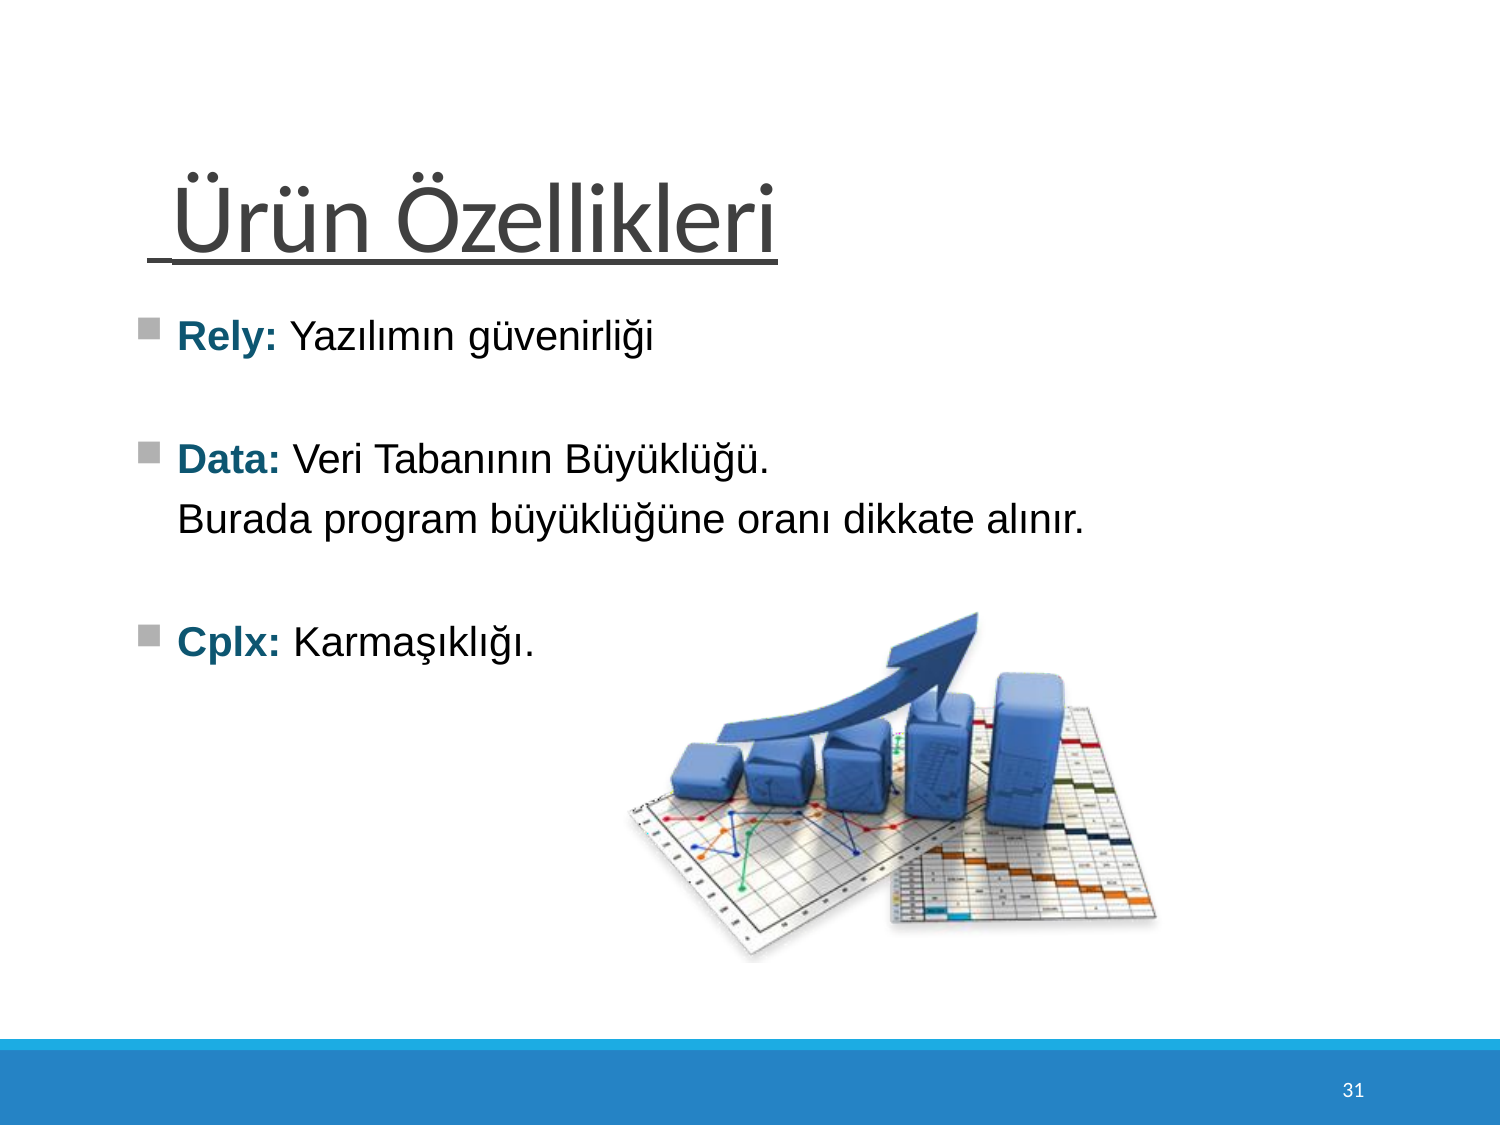

# Ürün Özellikleri
Rely: Yazılımın güvenirliği

Data: Veri Tabanının Büyüklüğü.
Burada program büyüklüğüne oranı dikkate alınır.

Cplx: Karmaşıklığı.

31